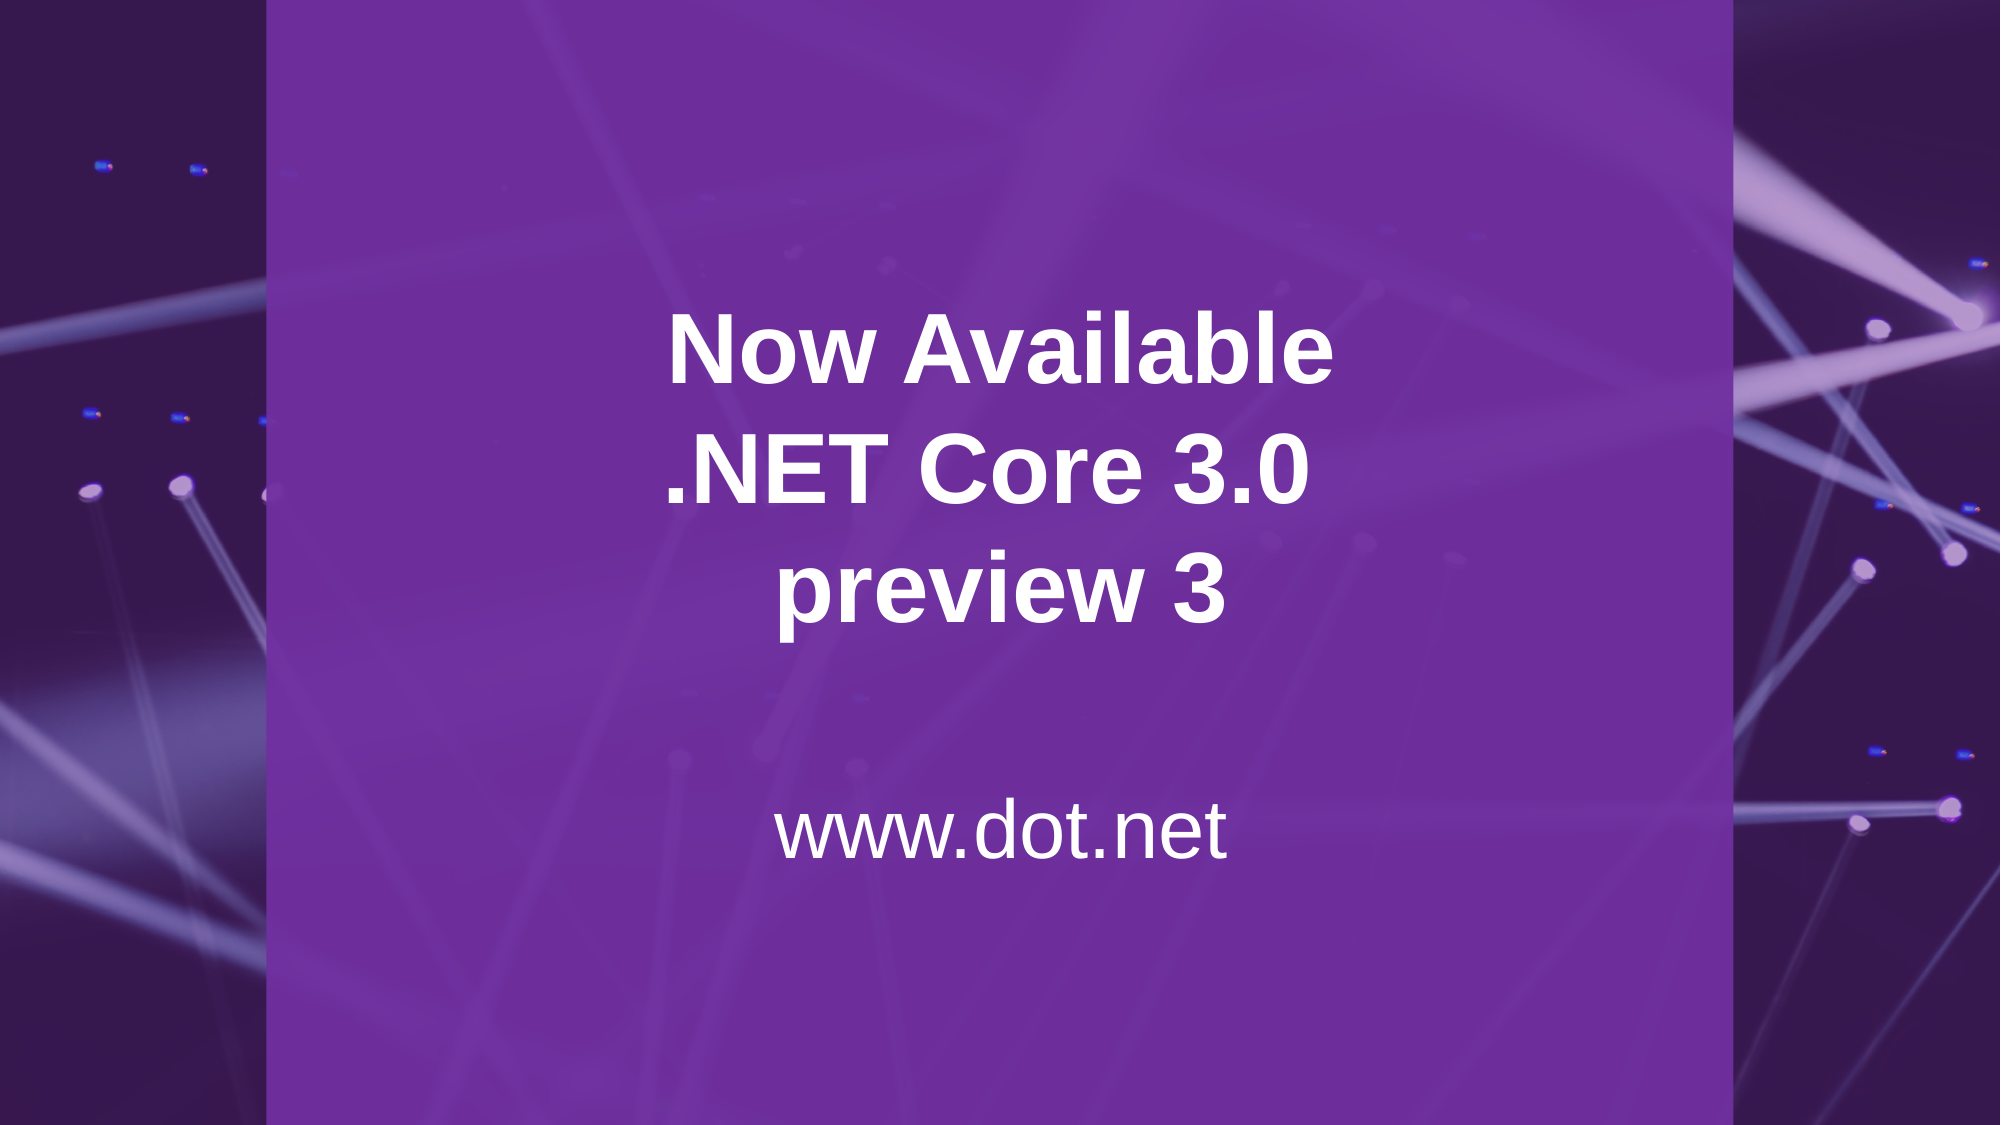

Now Available
.NET Core 3.0
preview 3
www.dot.net